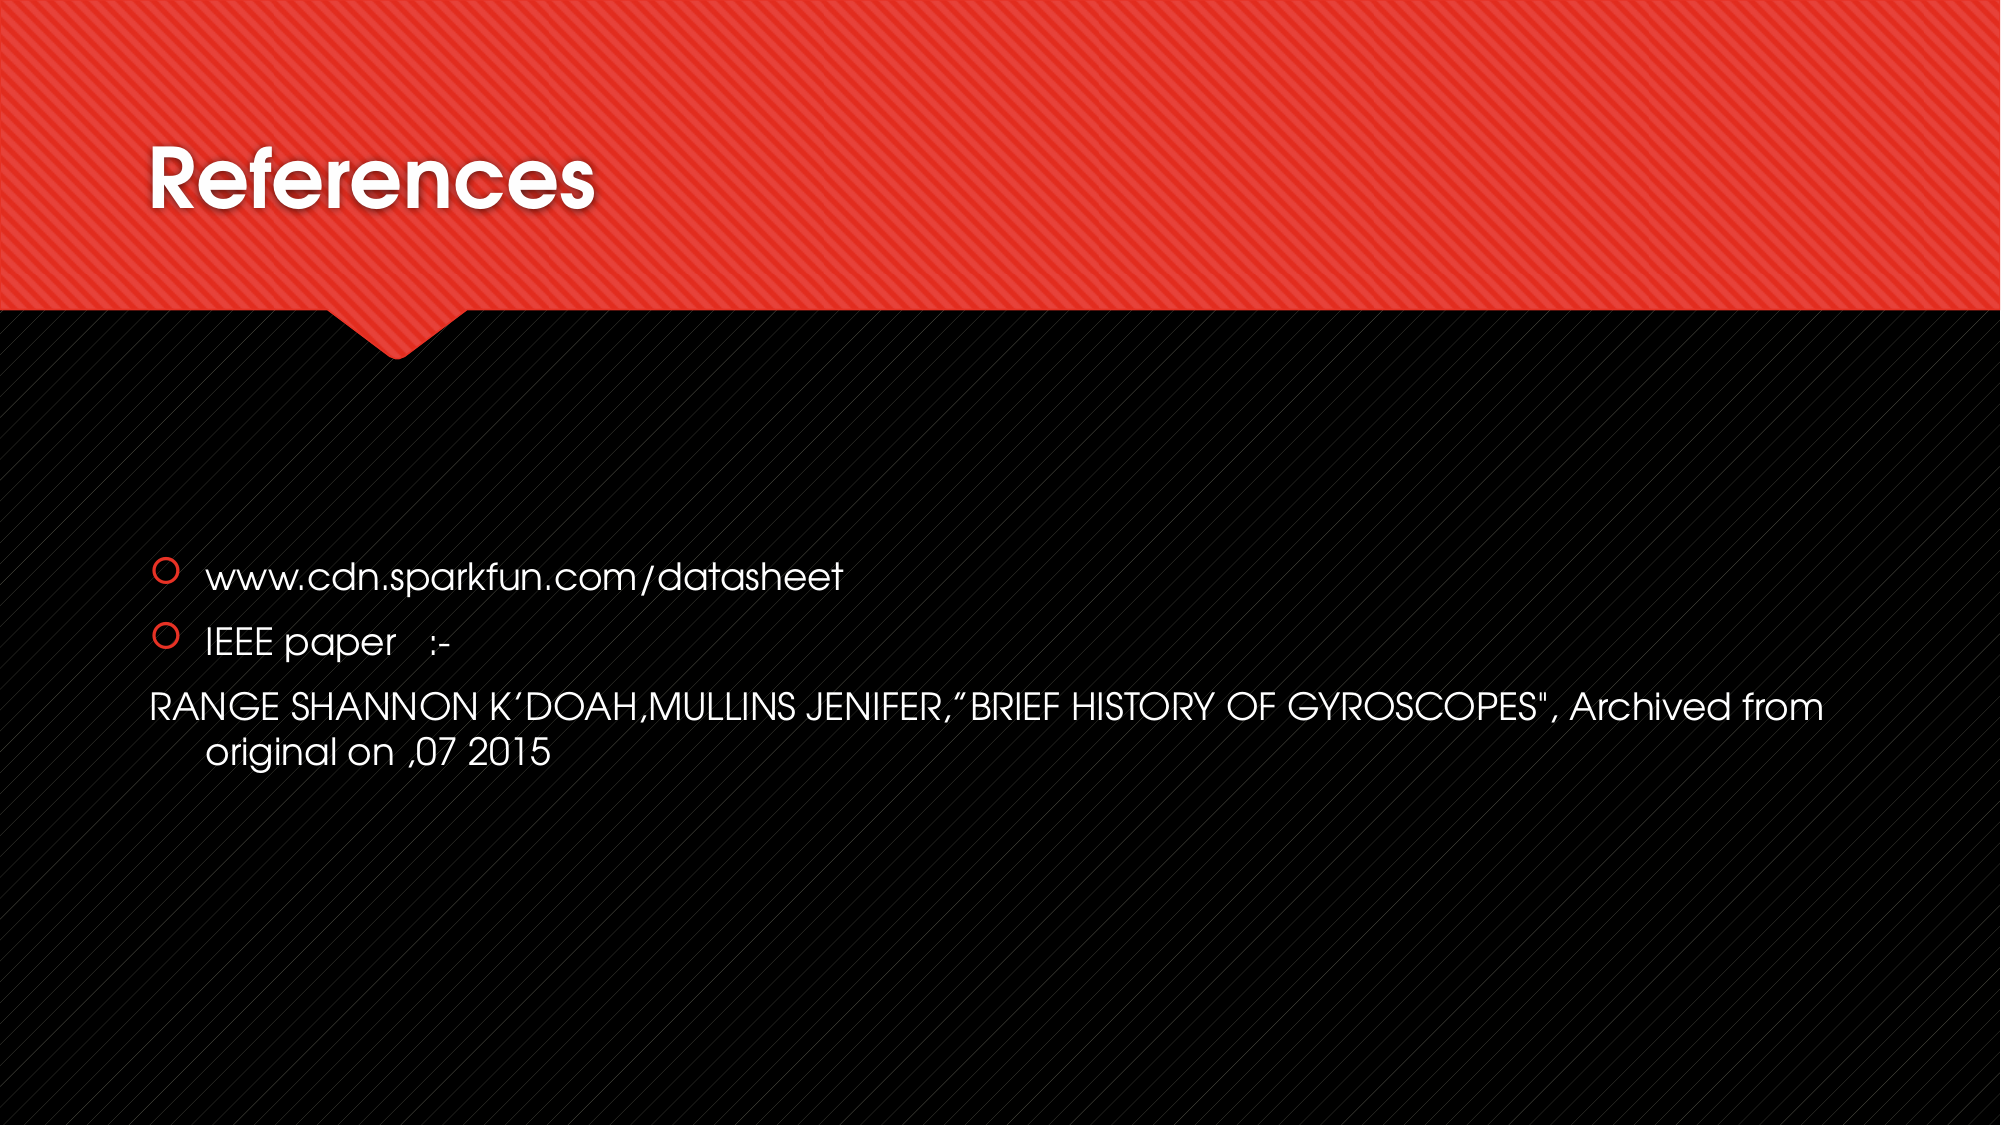

# References
www.cdn.sparkfun.com/datasheet
IEEE paper   :-
RANGE SHANNON K’DOAH,MULLINS JENIFER,”BRIEF HISTORY OF GYROSCOPES", Archived from original on ,07 2015